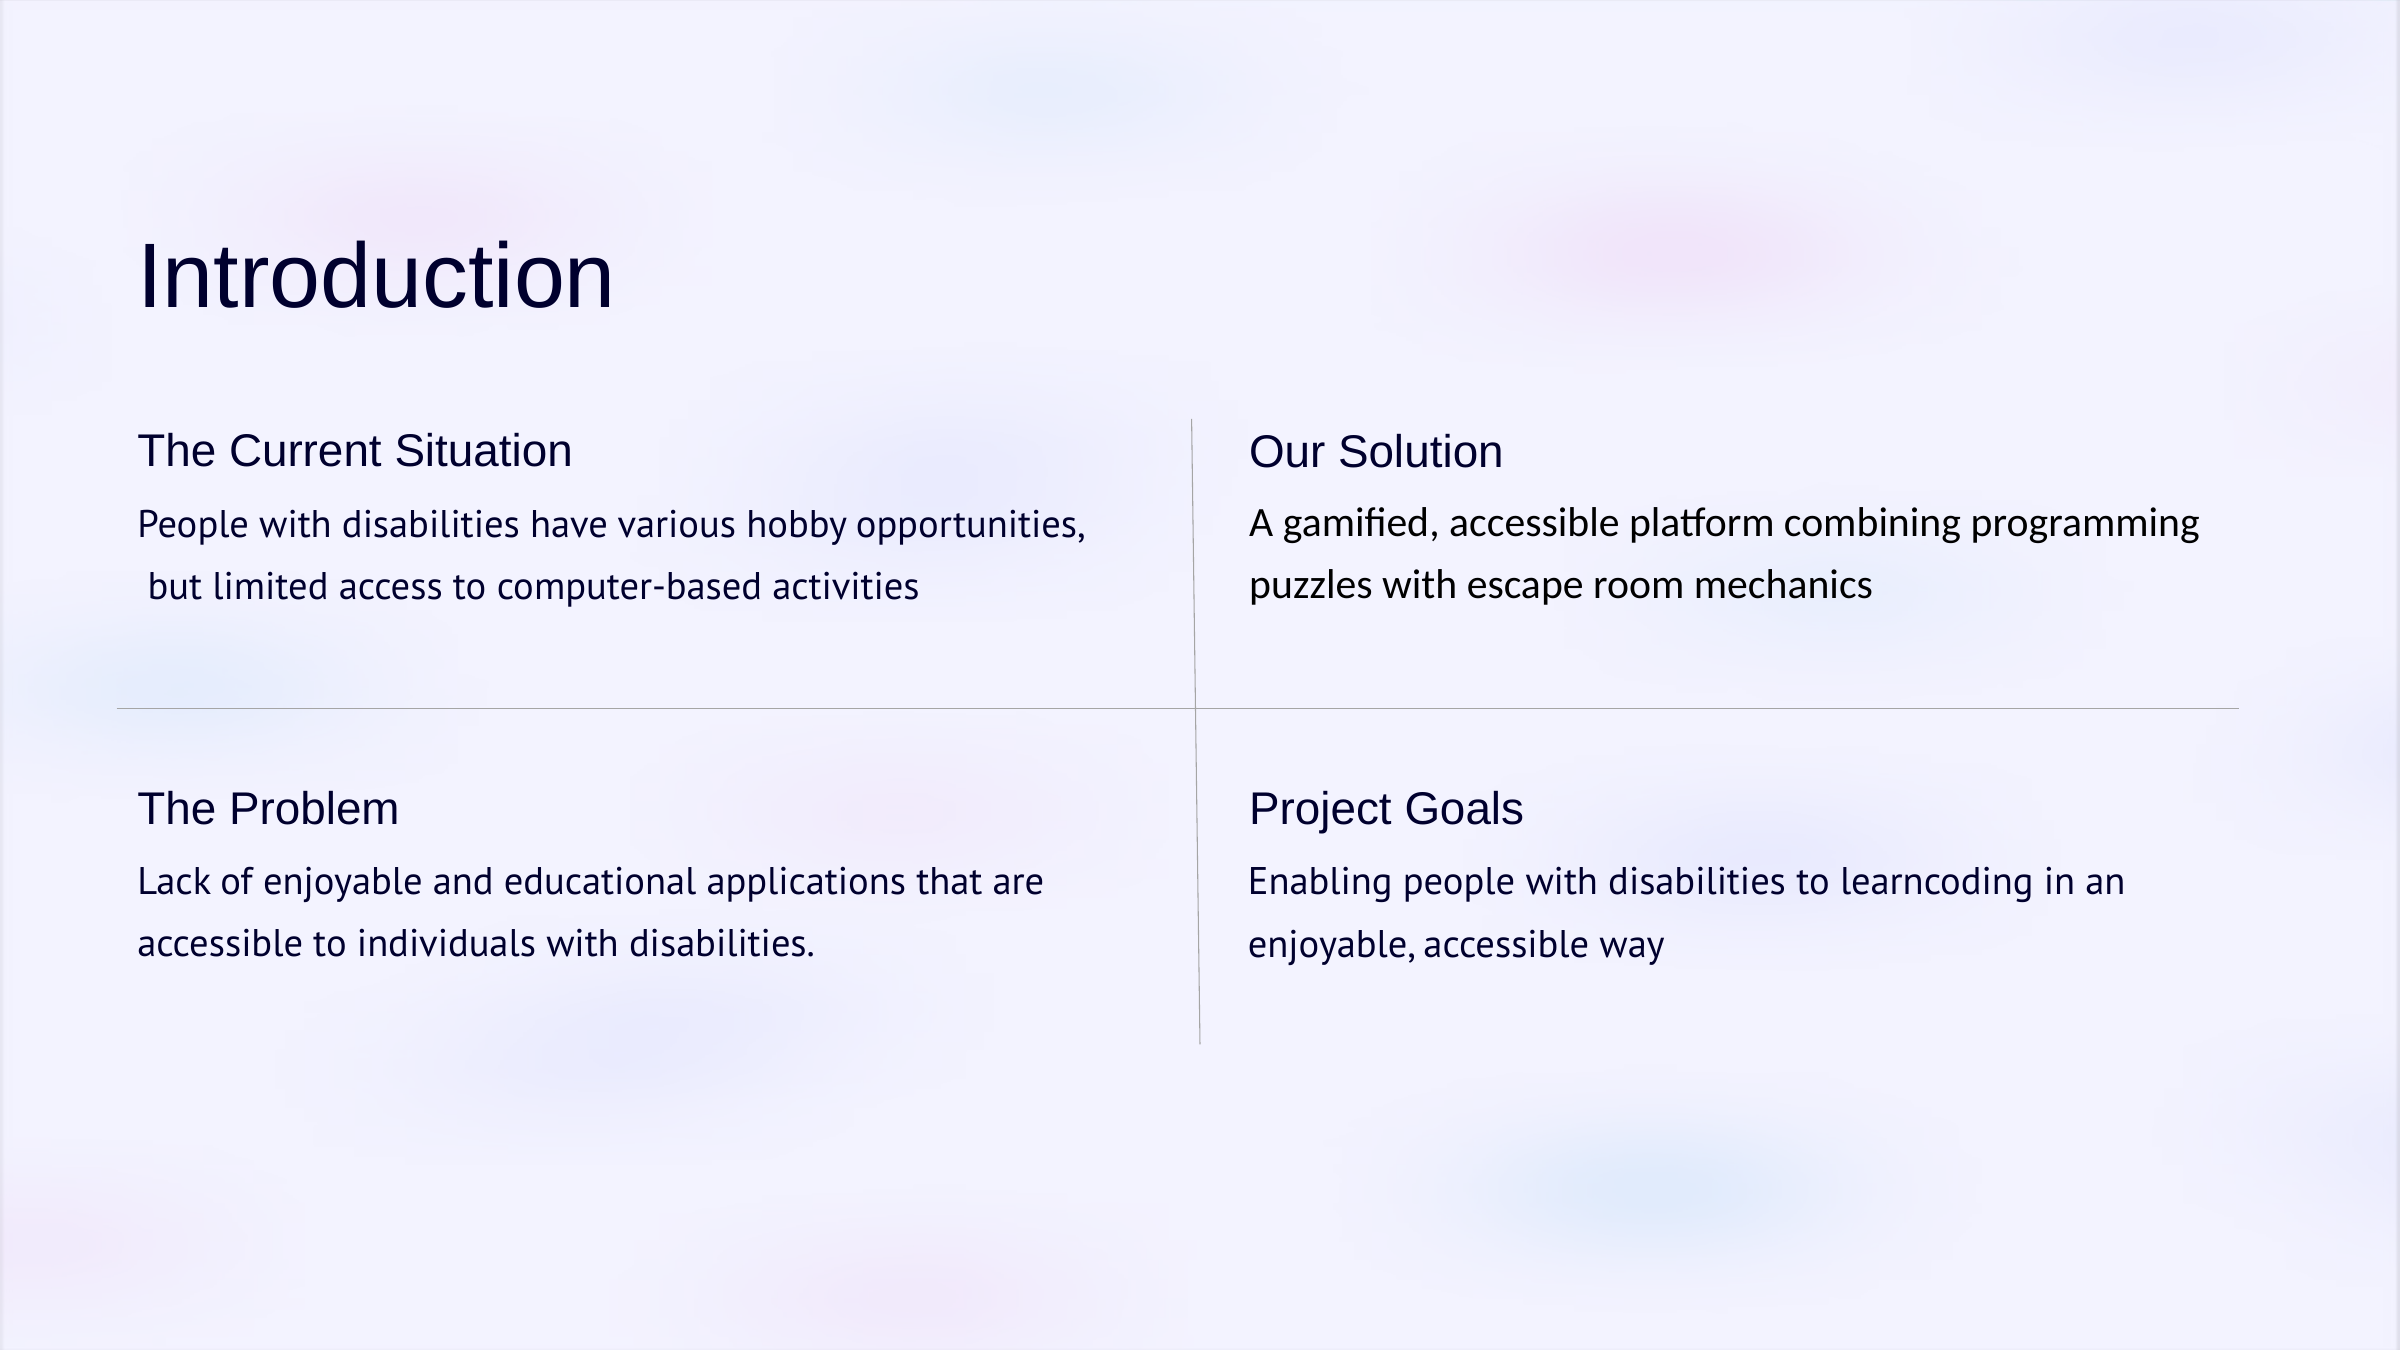

Introduction
The Current Situation
Our Solution
A gamified, accessible platform combining programming puzzles with escape room mechanics
People with disabilities have various hobby opportunities,
 but limited access to computer-based activities
Project Goals
The Problem
Enabling people with disabilities to learncoding in an enjoyable, accessible way
Lack of enjoyable and educational applications that are
accessible to individuals with disabilities.